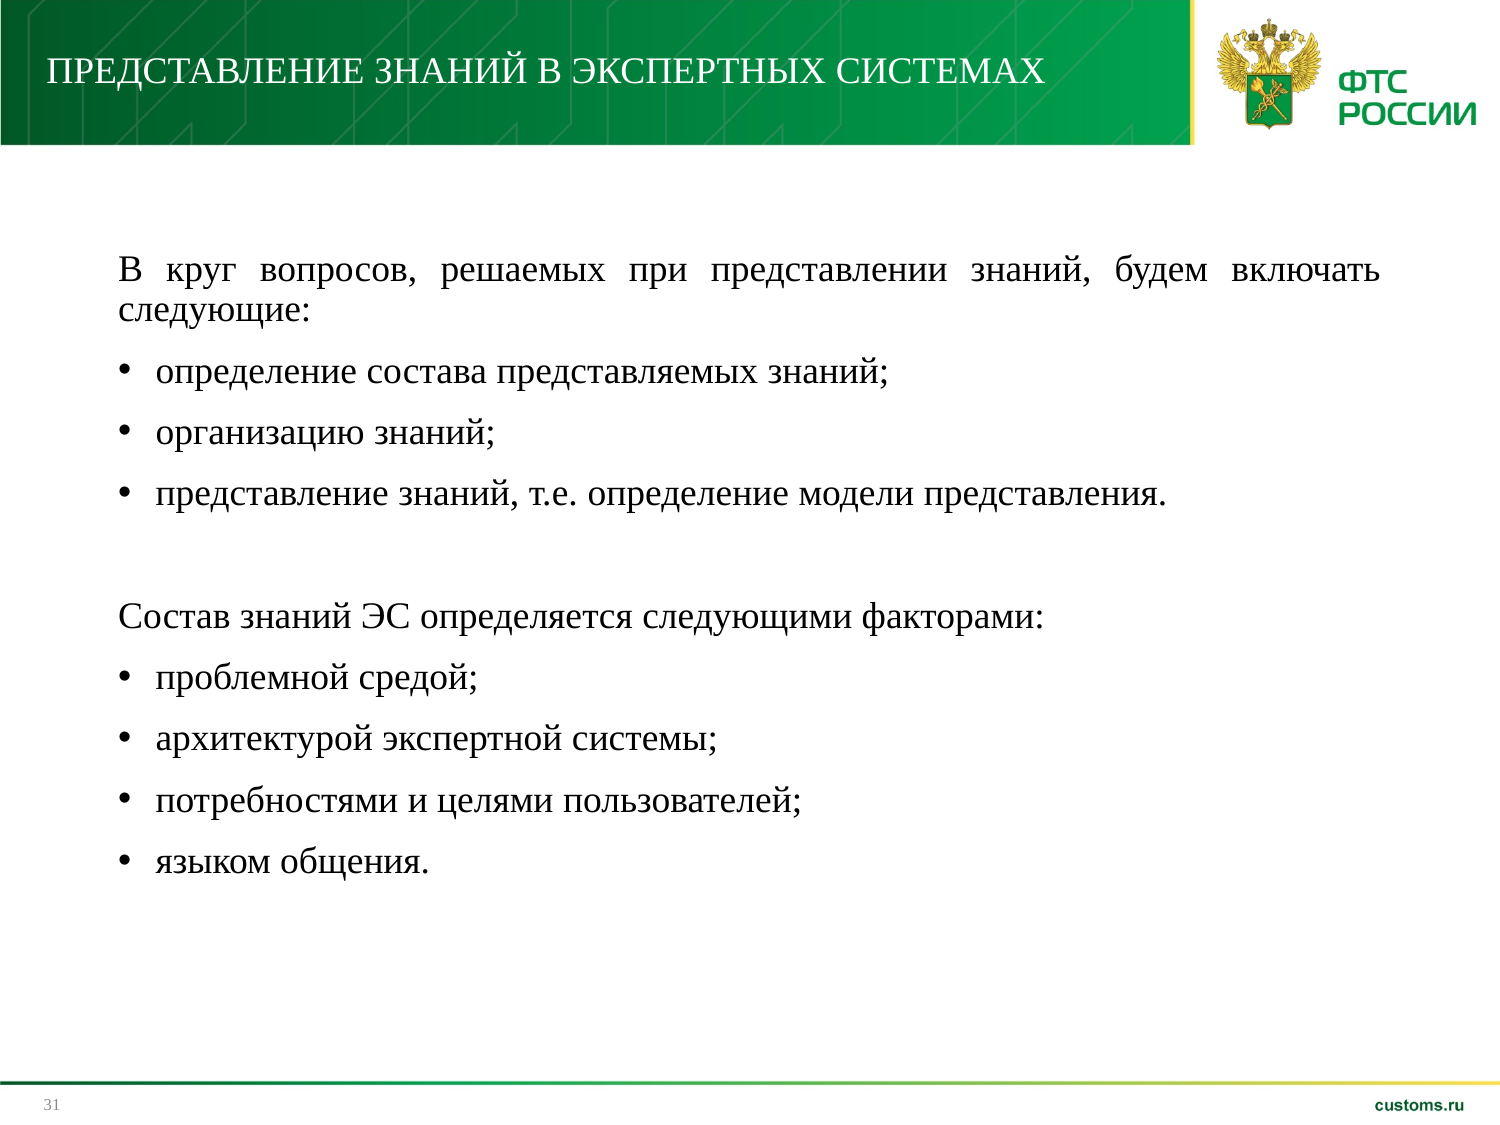

# ПРЕДСТАВЛЕНИЕ ЗНАНИЙ В ЭКСПЕРТНЫХ СИСТЕМАХ
В круг вопросов, решаемых при представлении знаний, будем включать следующие:
определение состава представляемых знаний;
организацию знаний;
представление знаний, т.е. определение модели представления.

Состав знаний ЭС определяется следующими факторами:
проблемной средой;
архитектурой экспертной системы;
потребностями и целями пользователей;
языком общения.
31